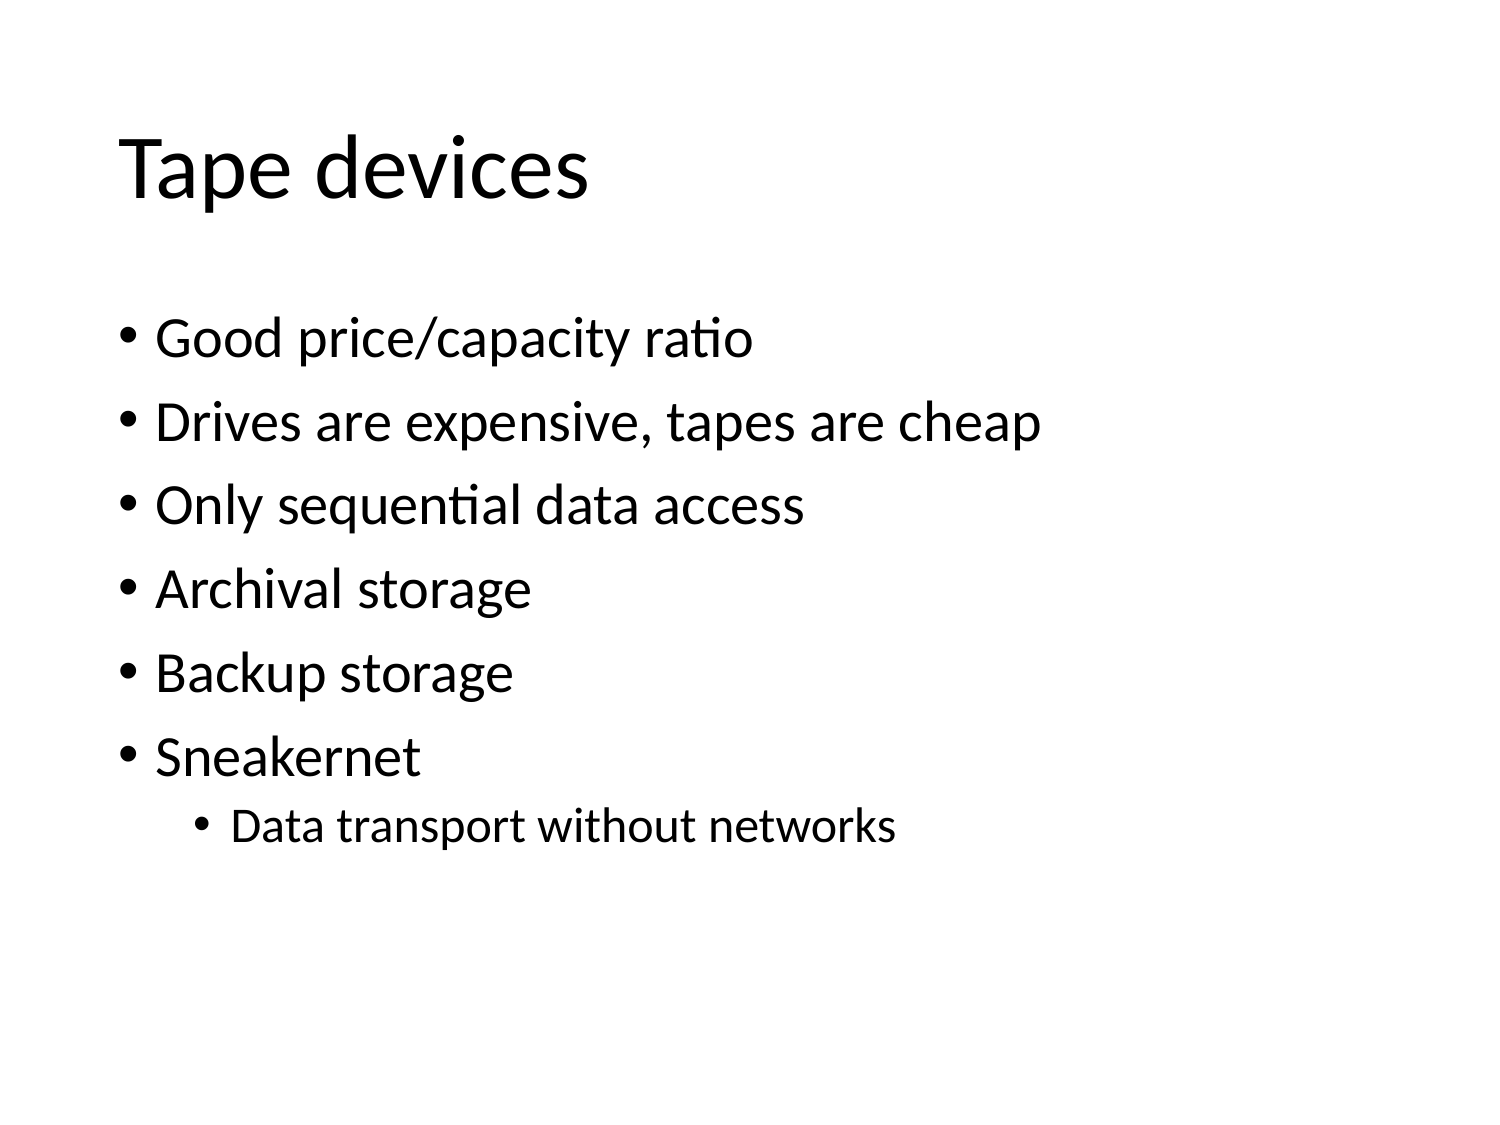

# Tape devices
Good price/capacity ratio
Drives are expensive, tapes are cheap
Only sequential data access
Archival storage
Backup storage
Sneakernet
Data transport without networks